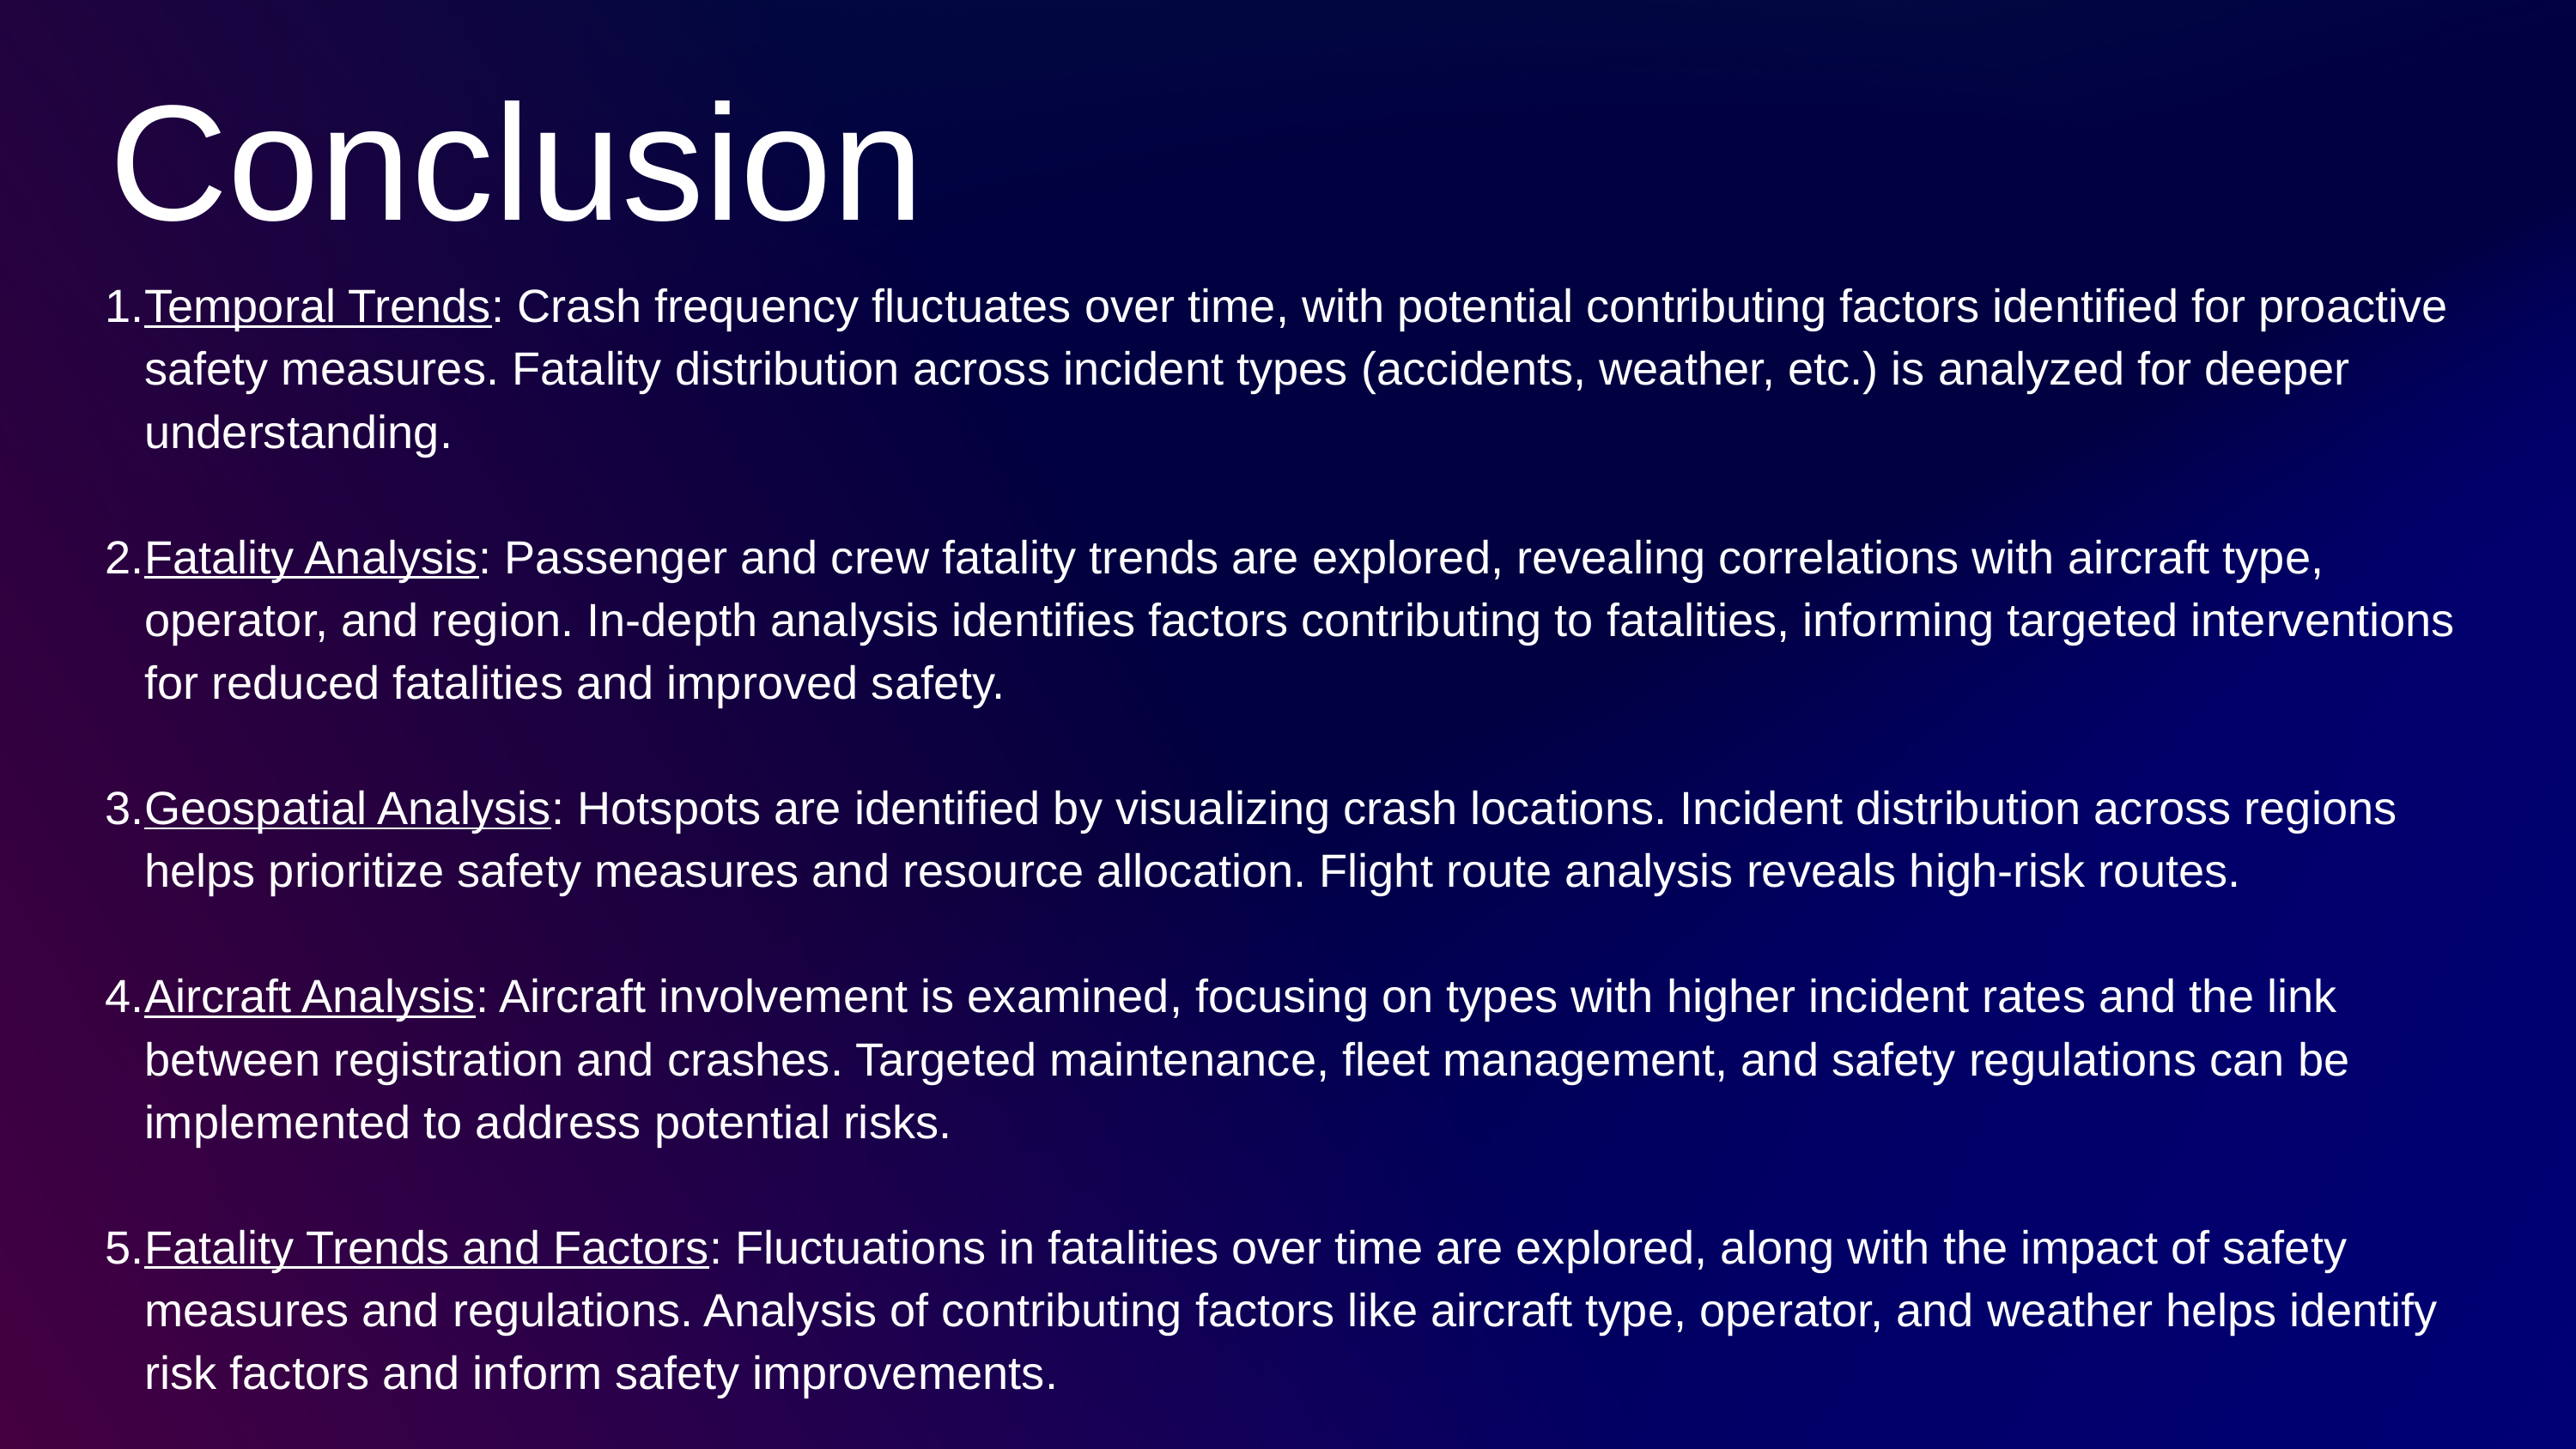

Conclusion
Temporal Trends: Crash frequency fluctuates over time, with potential contributing factors identified for proactive safety measures. Fatality distribution across incident types (accidents, weather, etc.) is analyzed for deeper understanding.

Fatality Analysis: Passenger and crew fatality trends are explored, revealing correlations with aircraft type, operator, and region. In-depth analysis identifies factors contributing to fatalities, informing targeted interventions for reduced fatalities and improved safety.

Geospatial Analysis: Hotspots are identified by visualizing crash locations. Incident distribution across regions helps prioritize safety measures and resource allocation. Flight route analysis reveals high-risk routes.

Aircraft Analysis: Aircraft involvement is examined, focusing on types with higher incident rates and the link between registration and crashes. Targeted maintenance, fleet management, and safety regulations can be implemented to address potential risks.

Fatality Trends and Factors: Fluctuations in fatalities over time are explored, along with the impact of safety measures and regulations. Analysis of contributing factors like aircraft type, operator, and weather helps identify risk factors and inform safety improvements.